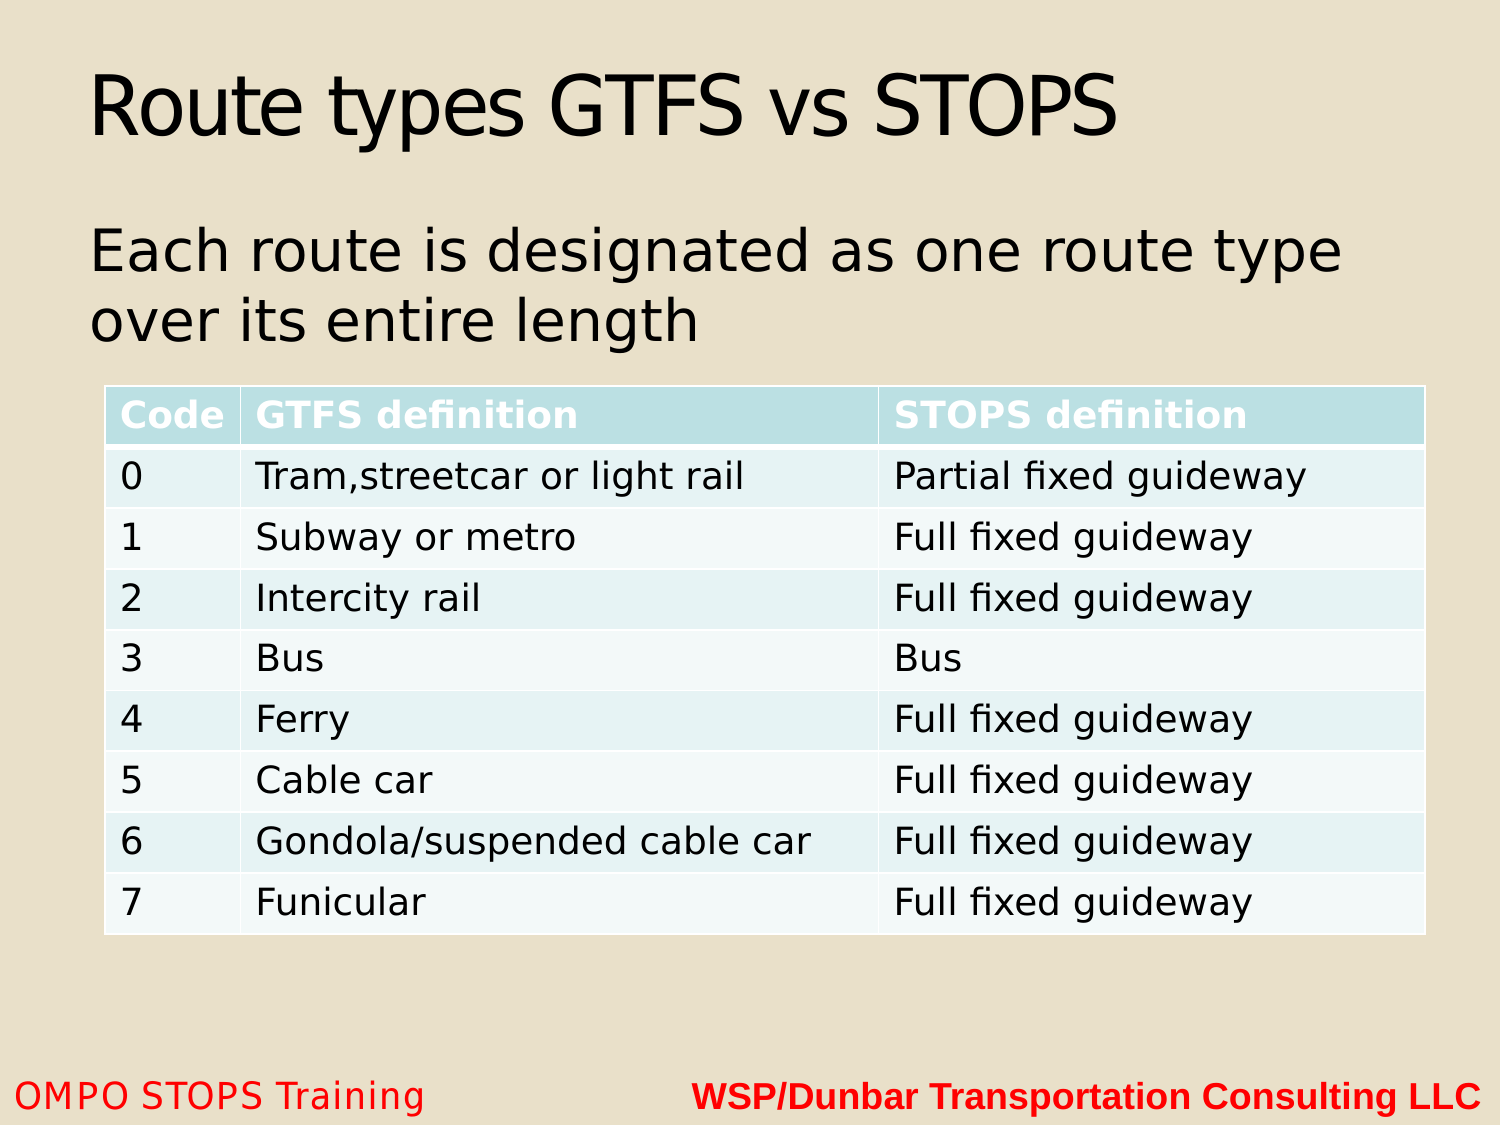

# Route types GTFS vs STOPS
Each route is designated as one route type over its entire length

| Code | GTFS definition | STOPS definition |
| --- | --- | --- |
| 0 | Tram,streetcar or light rail | Partial fixed guideway |
| 1 | Subway or metro | Full fixed guideway |
| 2 | Intercity rail | Full fixed guideway |
| 3 | Bus | Bus |
| 4 | Ferry | Full fixed guideway |
| 5 | Cable car | Full fixed guideway |
| 6 | Gondola/suspended cable car | Full fixed guideway |
| 7 | Funicular | Full fixed guideway |
OMPO STOPS Training                        WSP/Dunbar Transportation Consulting LLC